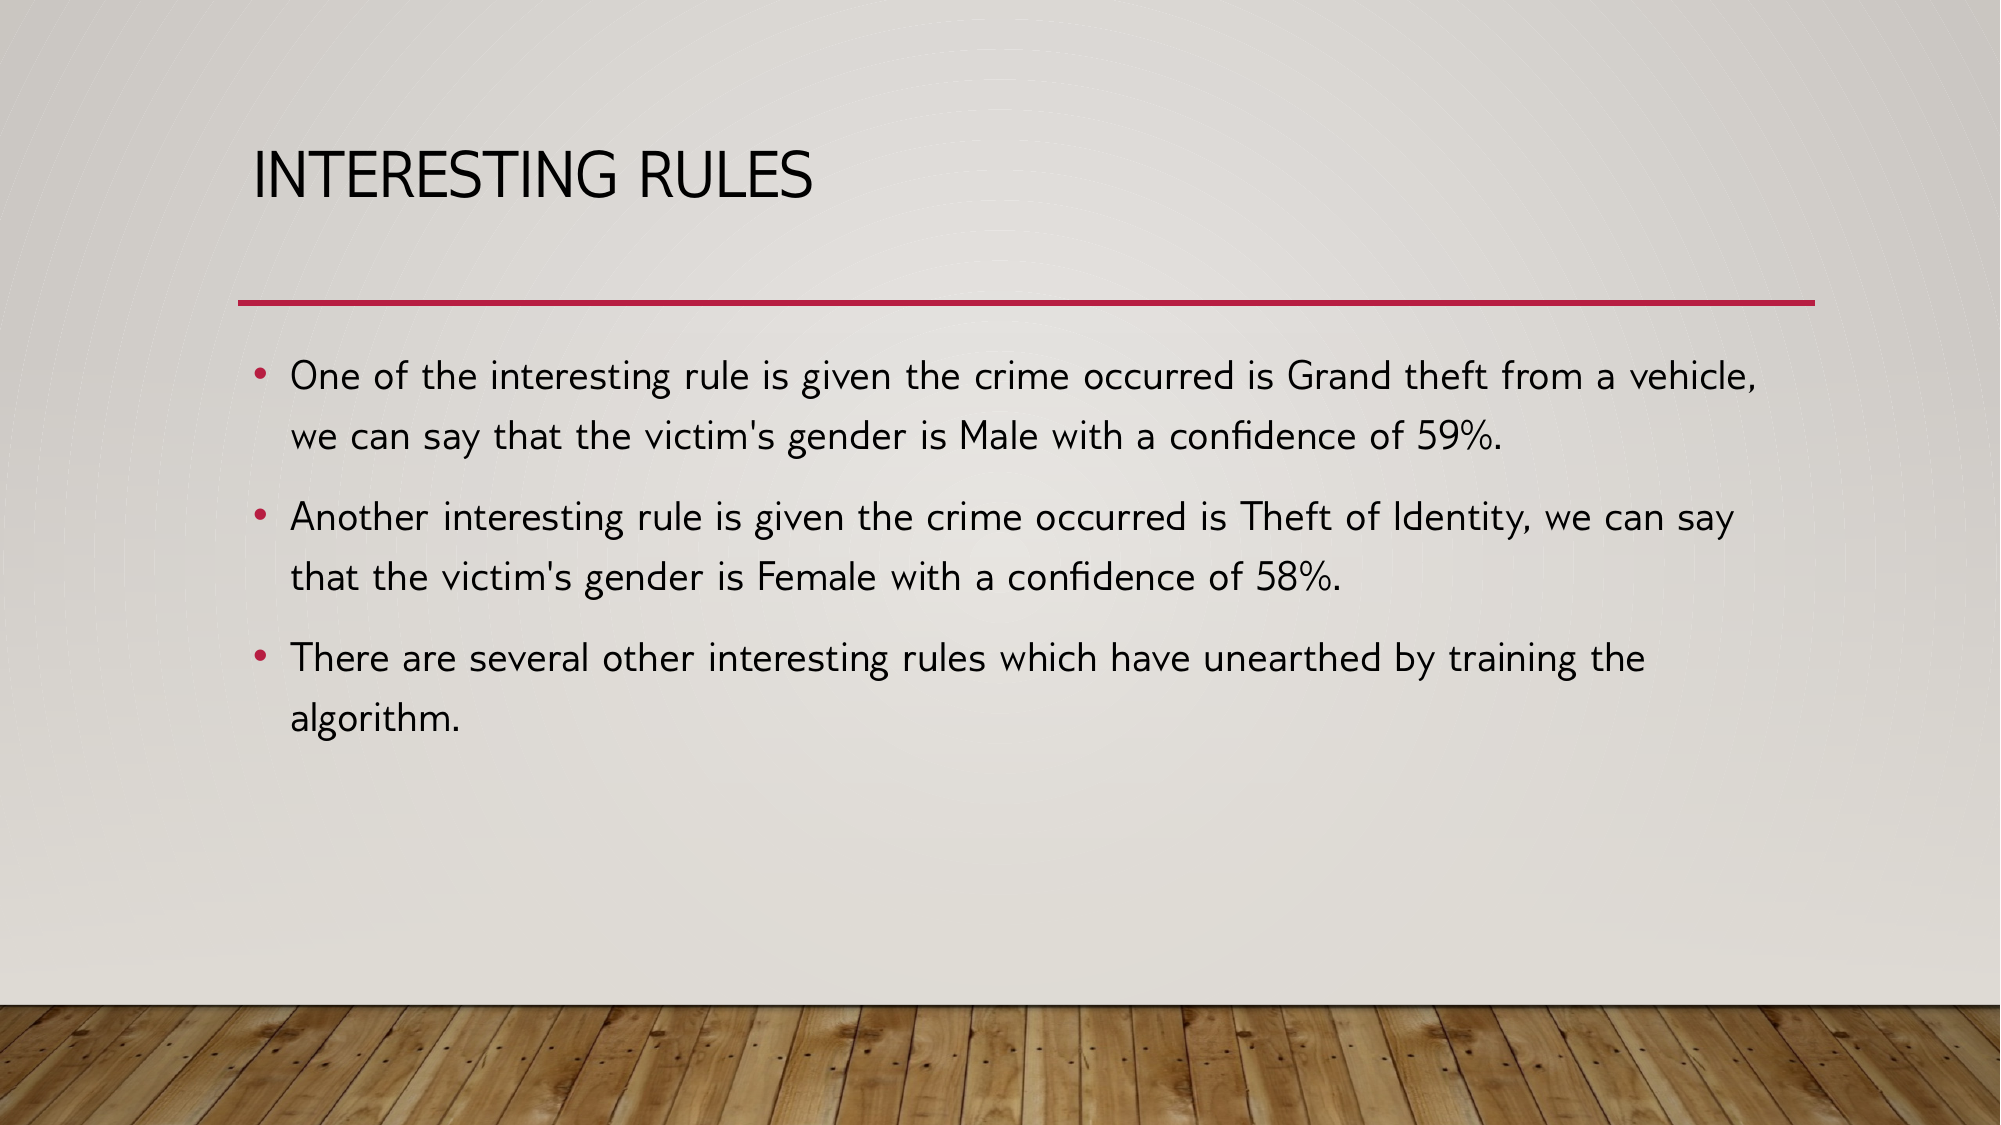

# Interesting rules
One of the interesting rule is given the crime occurred is Grand theft from a vehicle, we can say that the victim's gender is Male with a confidence of 59%.
Another interesting rule is given the crime occurred is Theft of Identity, we can say that the victim's gender is Female with a confidence of 58%.
There are several other interesting rules which have unearthed by training the algorithm.